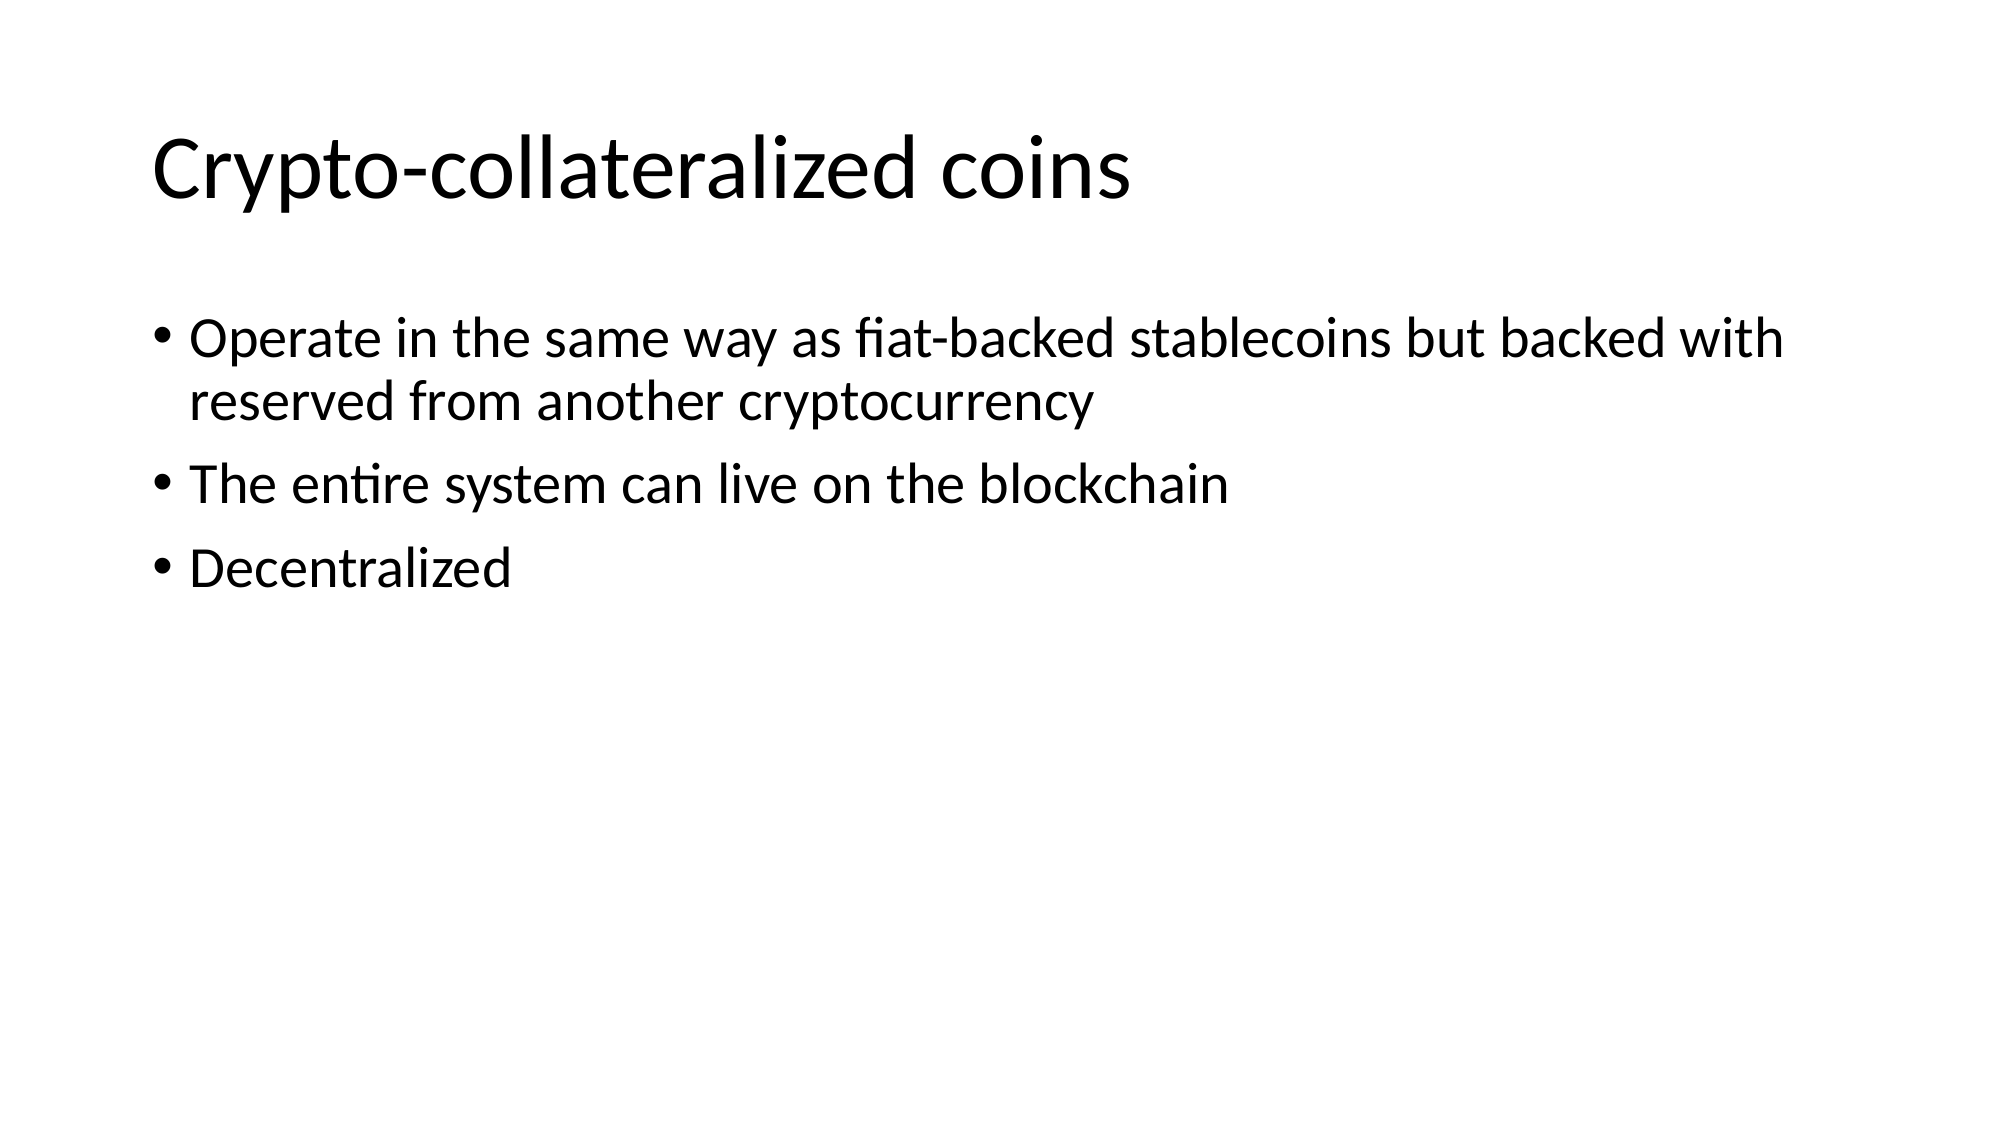

# Crypto-collateralized coins
Operate in the same way as fiat-backed stablecoins but backed with reserved from another cryptocurrency
The entire system can live on the blockchain
Decentralized